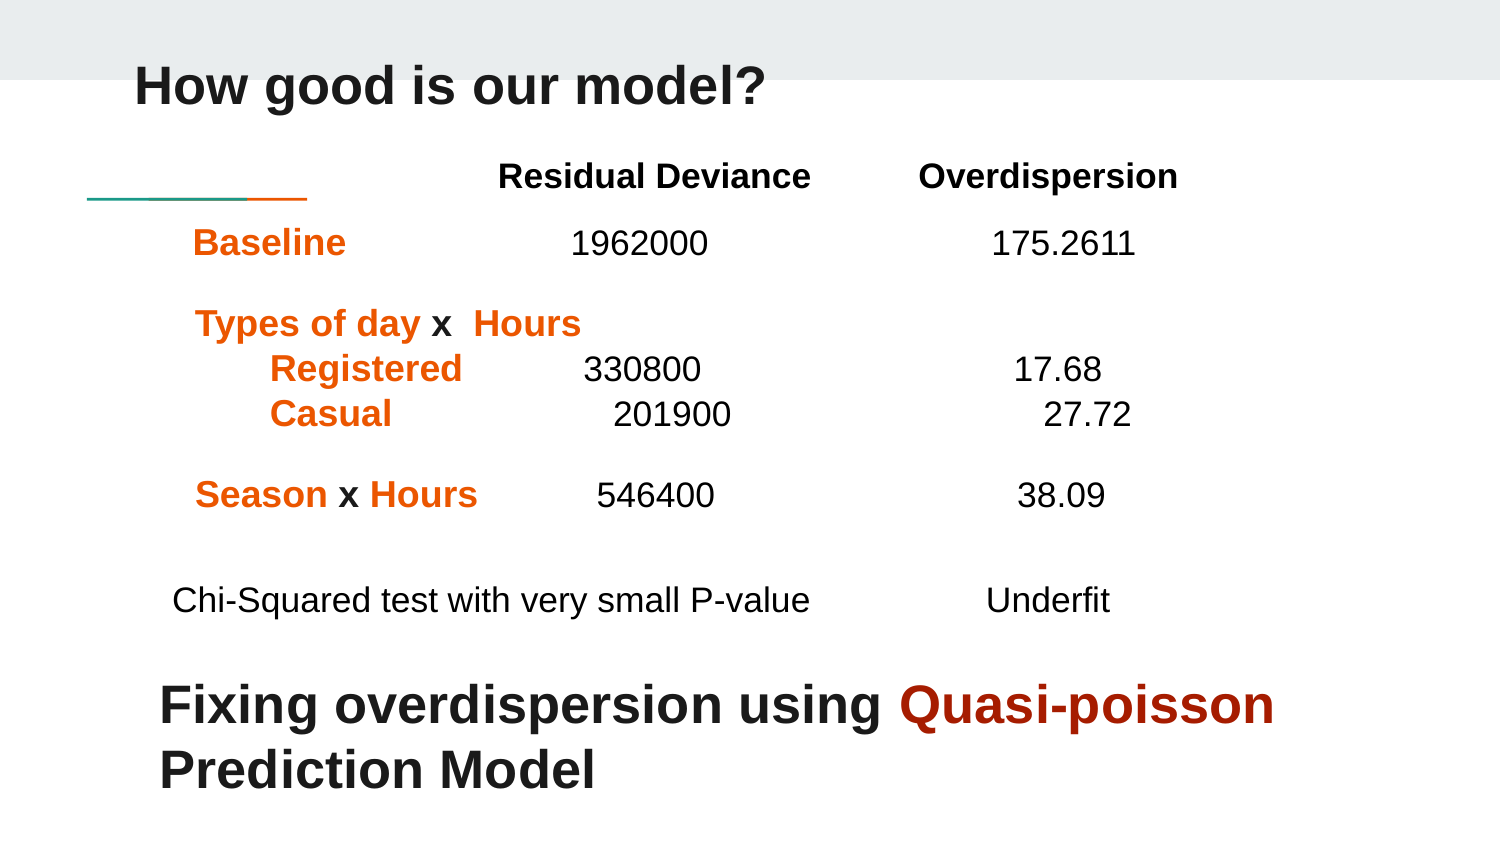

# How good is our model?
Residual Deviance           Overdispersion
 Baseline                       1962000                             175.2611
Types of day x  Hours
Registered            330800                                17.68
Casual                     201900                                27.72
Season x Hours            546400                               38.09
Chi-Squared test with very small P-value                  Underfit

Fixing overdispersion using Quasi-poisson Prediction Model